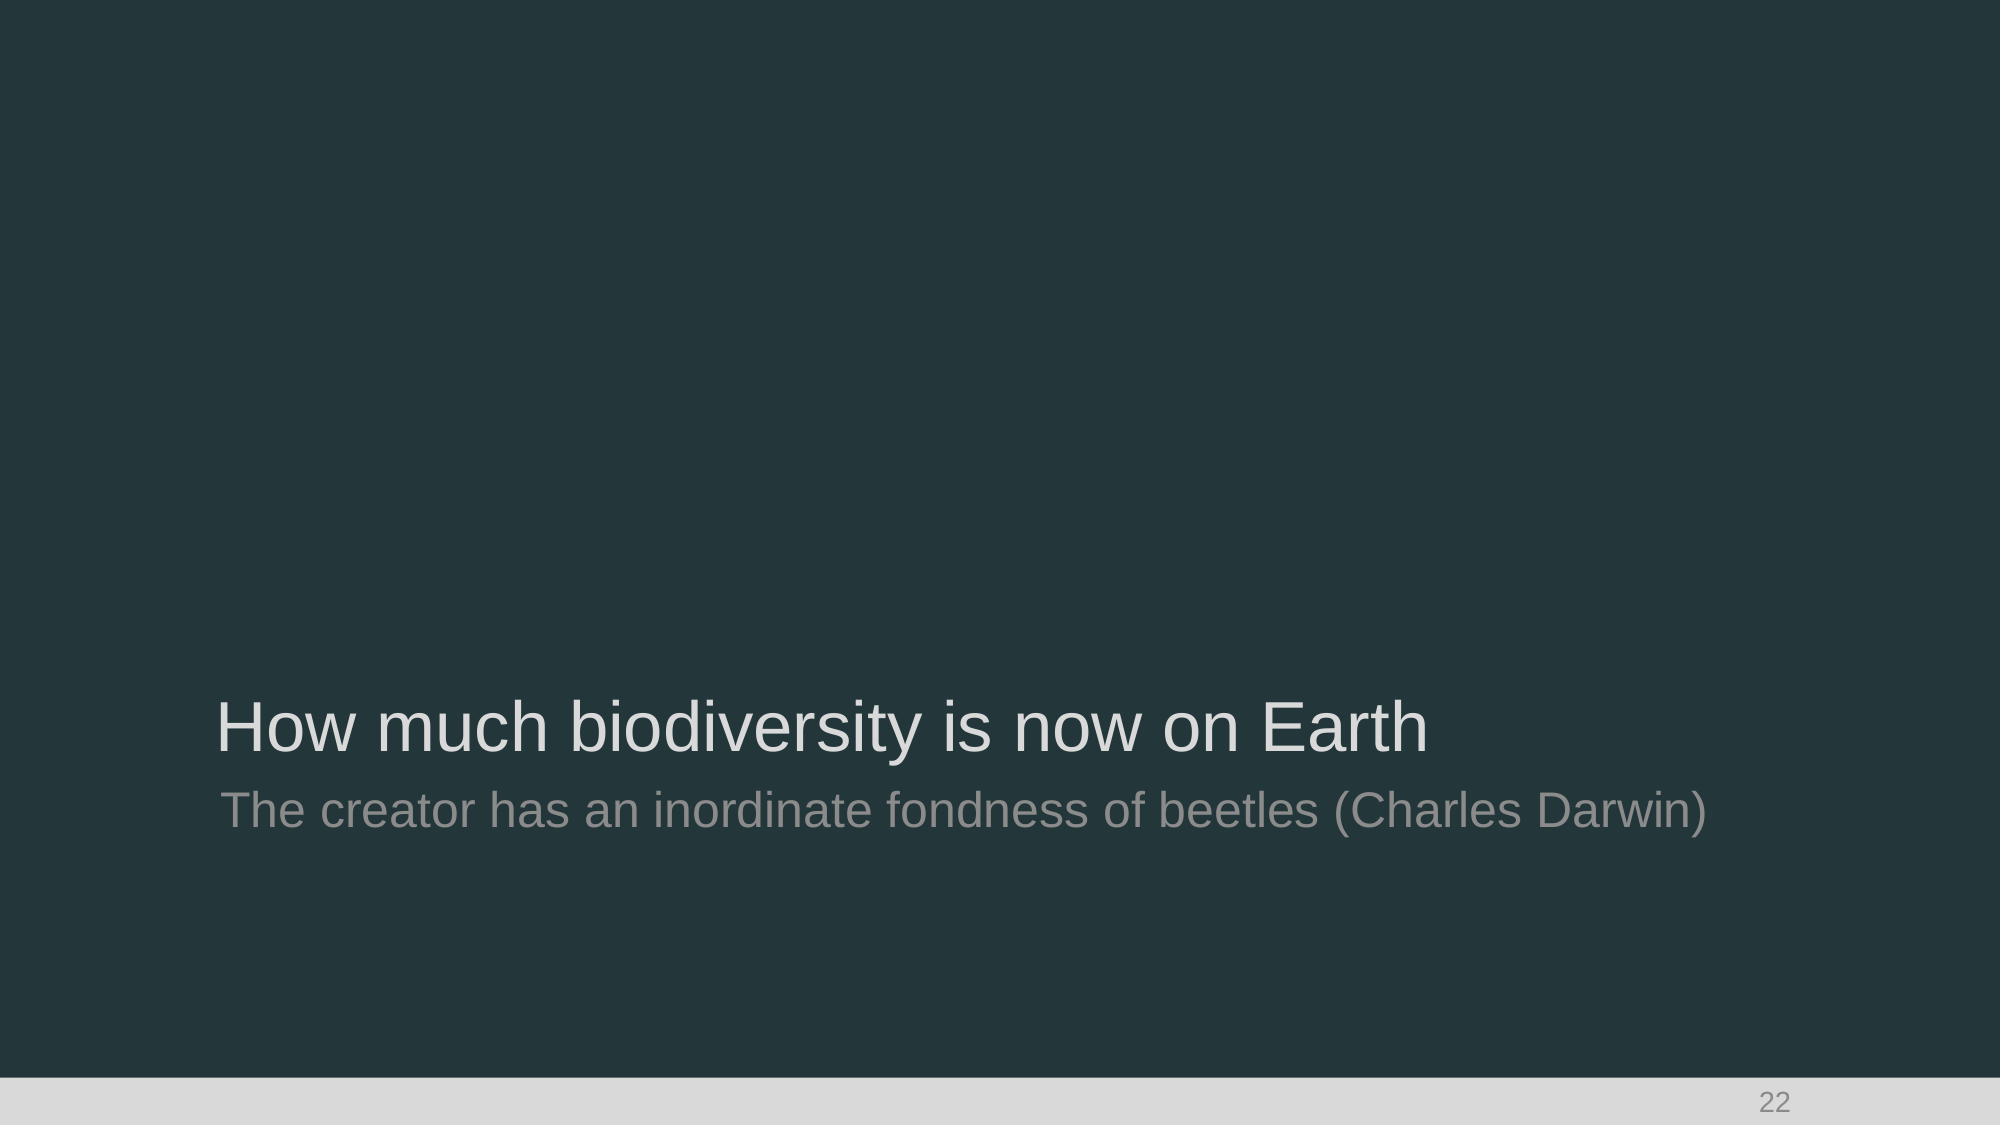

# How much biodiversity is now on Earth
The creator has an inordinate fondness of beetles (Charles Darwin)

22